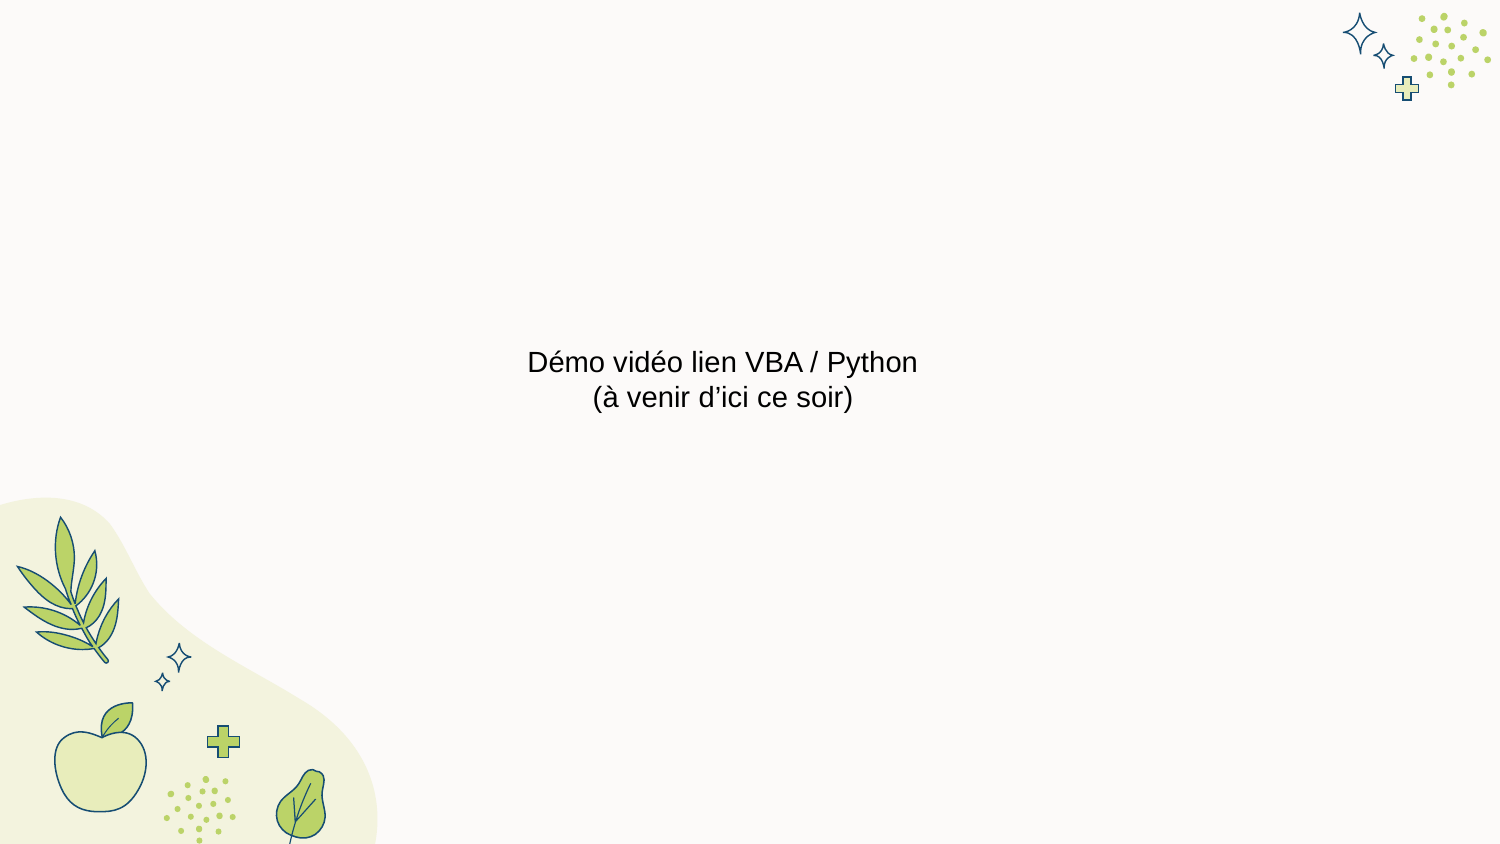

Démo vidéo lien VBA / Python
(à venir d’ici ce soir)